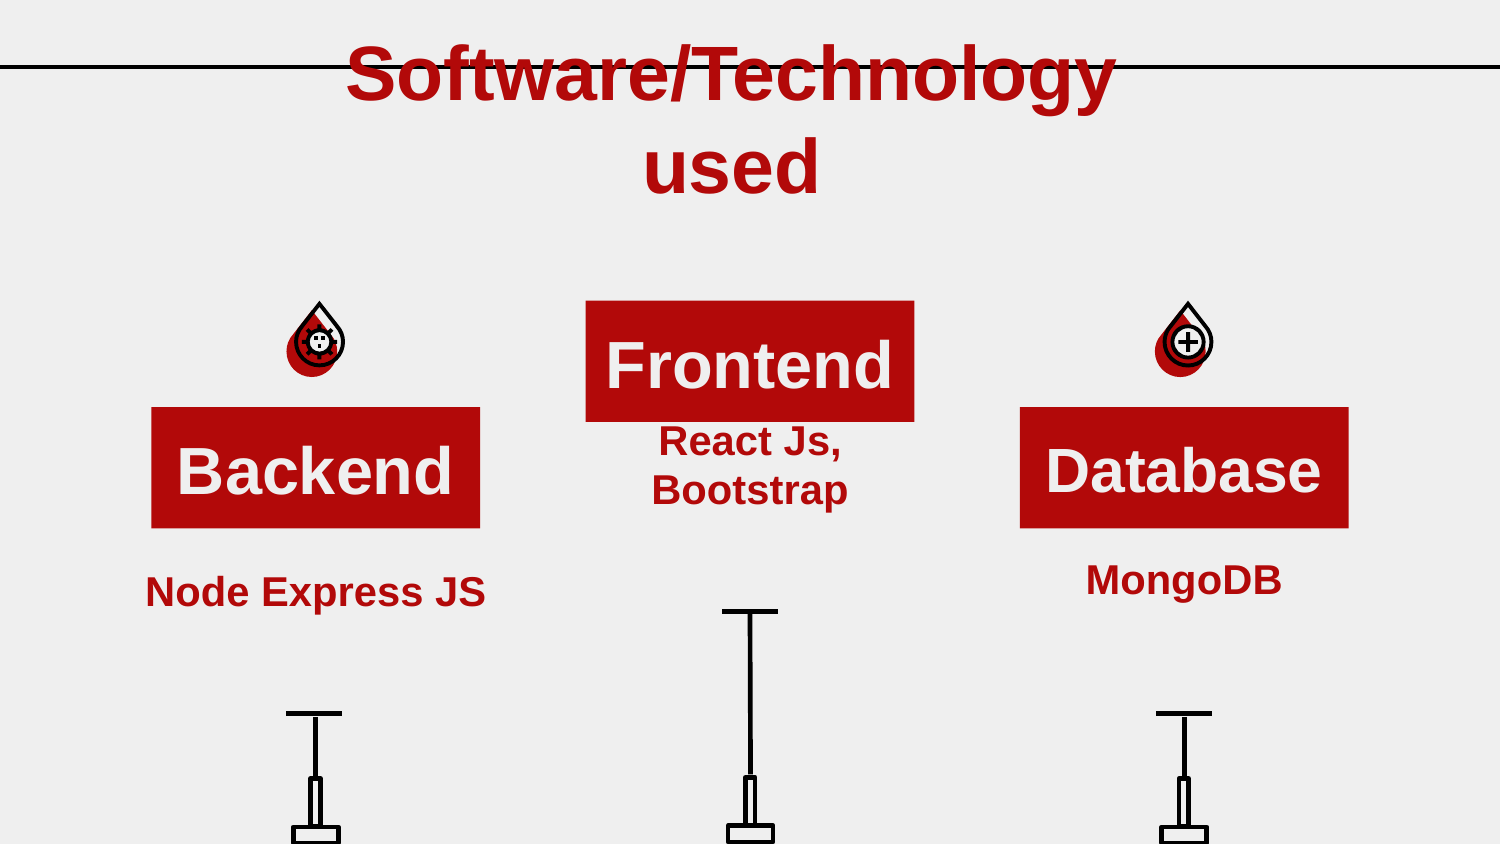

Software/Technology used

Frontend
# Backend
Database
React Js, Bootstrap
MongoDB
Node Express JS